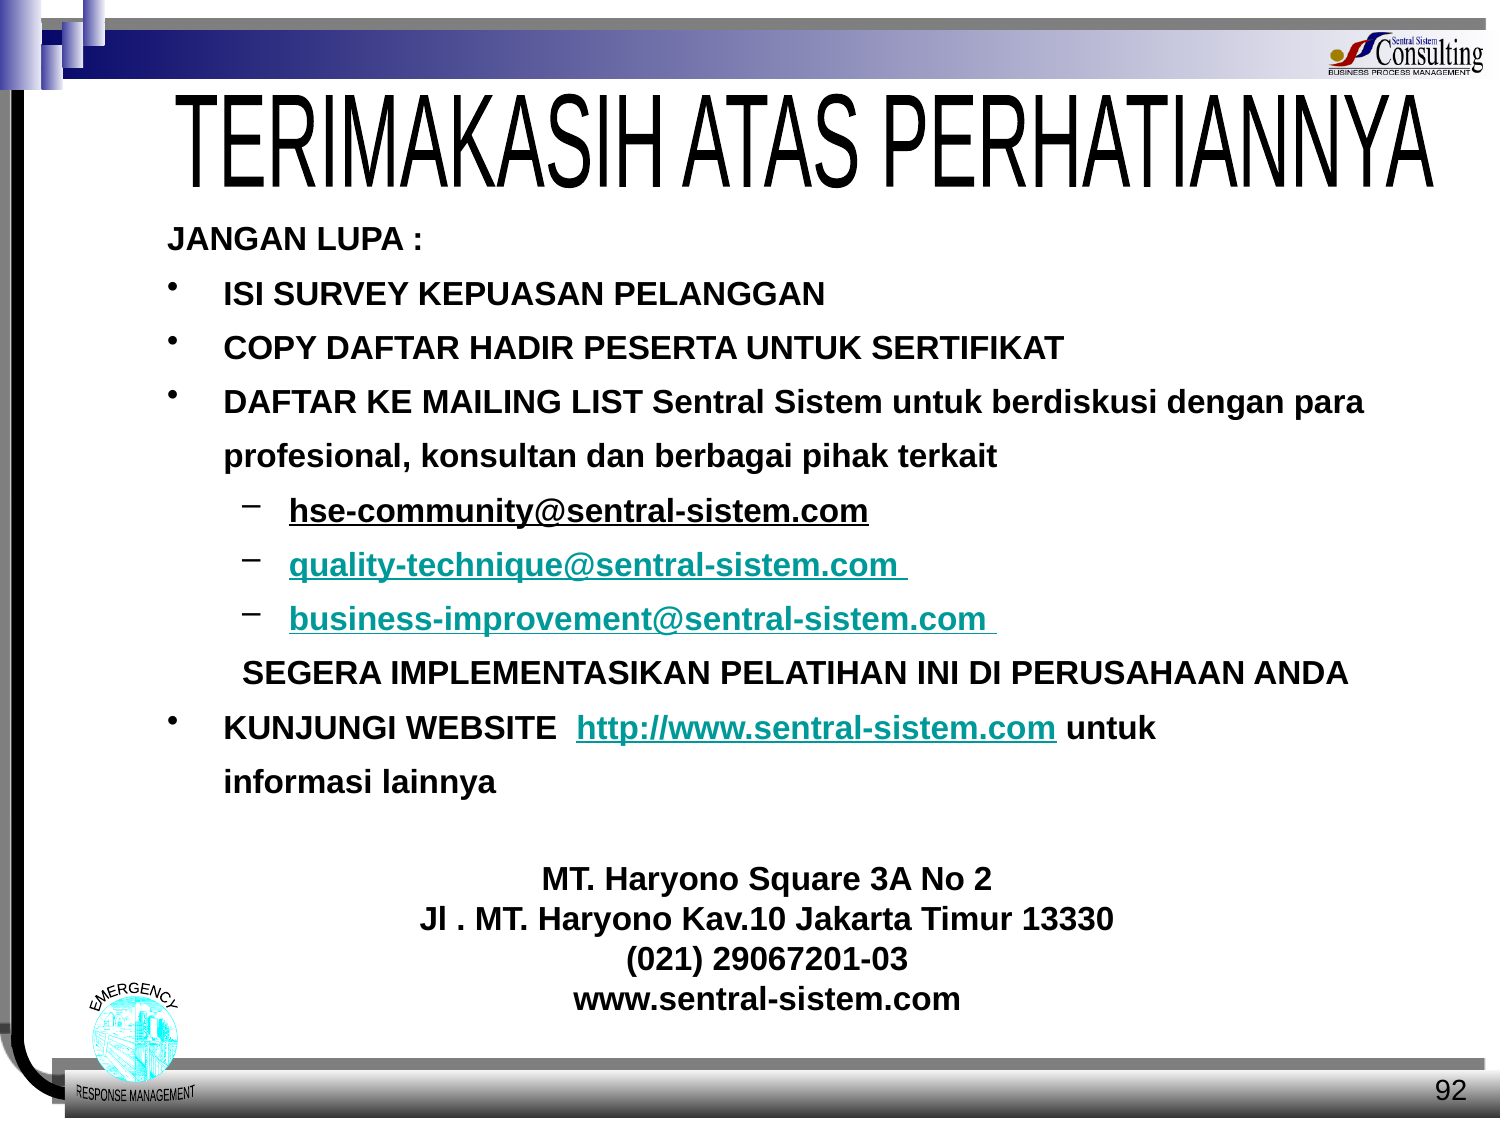

TERIMAKASIH ATAS PERHATIANNYA
JANGAN LUPA :
ISI SURVEY KEPUASAN PELANGGAN
COPY DAFTAR HADIR PESERTA UNTUK SERTIFIKAT
DAFTAR KE MAILING LIST Sentral Sistem untuk berdiskusi dengan para
	profesional, konsultan dan berbagai pihak terkait
hse-community@sentral-sistem.com
quality-technique@sentral-sistem.com
business-improvement@sentral-sistem.com
SEGERA IMPLEMENTASIKAN PELATIHAN INI DI PERUSAHAAN ANDA
KUNJUNGI WEBSITE  http://www.sentral-sistem.com untuk
	informasi lainnya
MT. Haryono Square 3A No 2
Jl . MT. Haryono Kav.10 Jakarta Timur 13330
(021) 29067201-03
www.sentral-sistem.com
92